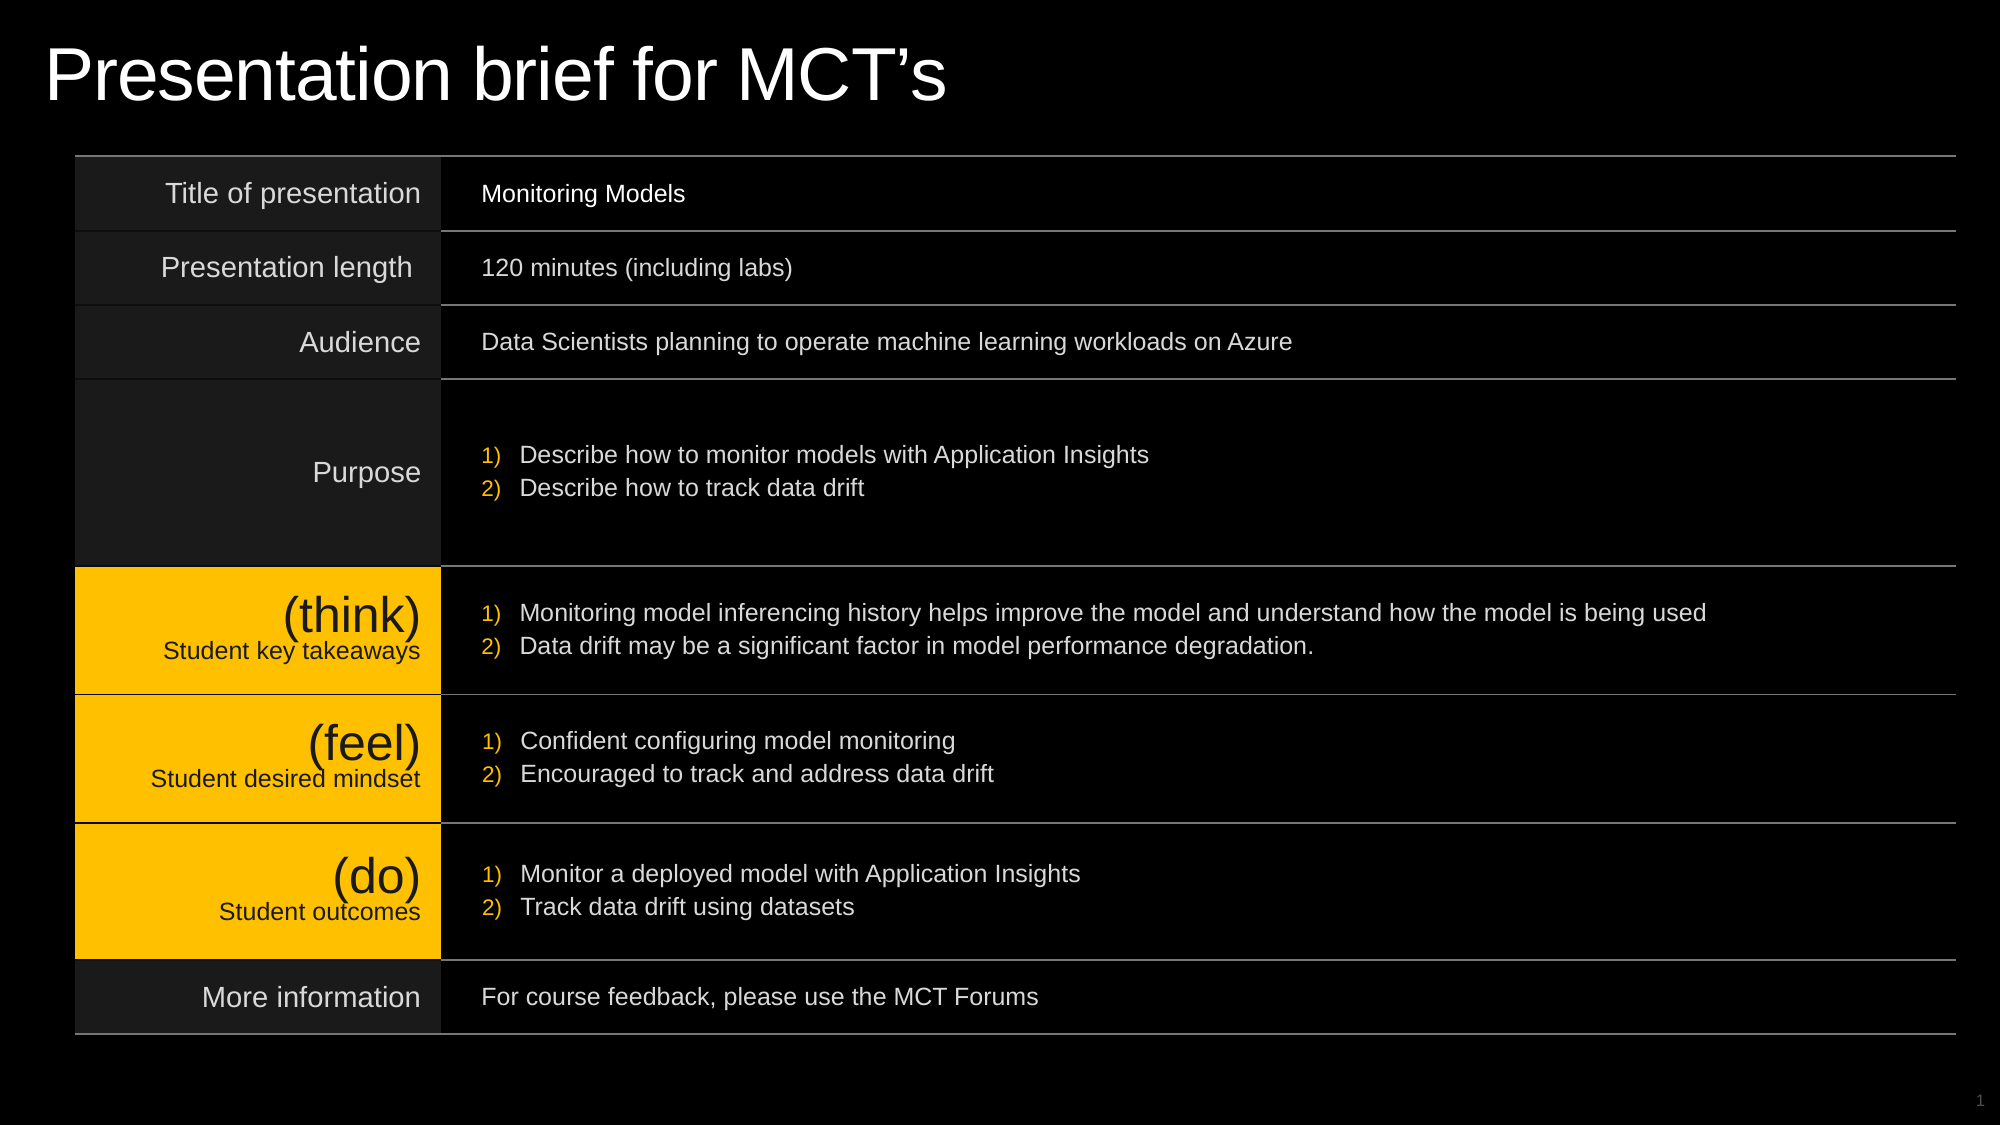

# Presentation brief for MCT’s
| Title of presentation | Monitoring Models |
| --- | --- |
| Presentation length | 120 minutes (including labs) |
| Audience | Data Scientists planning to operate machine learning workloads on Azure |
| Purpose | Describe how to monitor models with Application Insights Describe how to track data drift |
| (think) Student key takeaways | Monitoring model inferencing history helps improve the model and understand how the model is being used Data drift may be a significant factor in model performance degradation. |
| (feel) Student desired mindset | Confident configuring model monitoring Encouraged to track and address data drift |
| (do) Student outcomes | Monitor a deployed model with Application Insights Track data drift using datasets |
| More information | For course feedback, please use the MCT Forums |
1